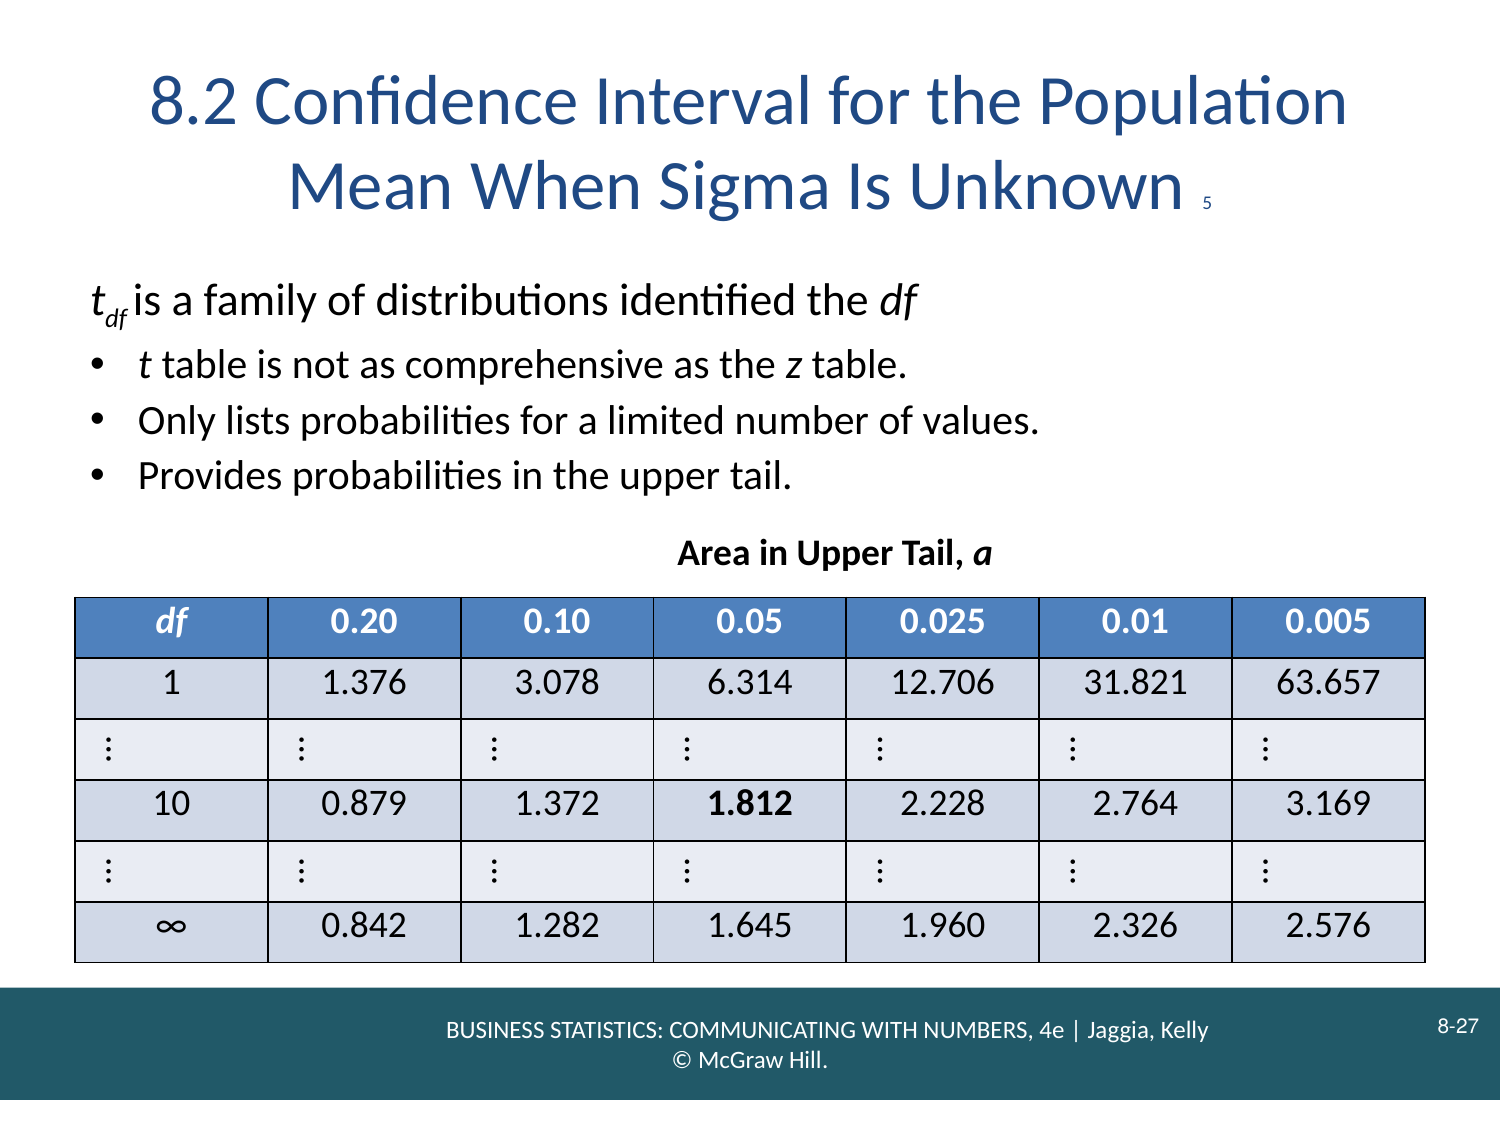

# 8.2 Confidence Interval for the Population Mean When Sigma Is Unknown 5
tdf is a family of distributions identified the df
t table is not as comprehensive as the z table.
Only lists probabilities for a limited number of values.
Provides probabilities in the upper tail.
Area in Upper Tail, a
| df | 0.20 | 0.10 | 0.05 | 0.025 | 0.01 | 0.005 |
| --- | --- | --- | --- | --- | --- | --- |
| 1 | 1.376 | 3.078 | 6.314 | 12.706 | 31.821 | 63.657 |
| … | … | … | … | … | … | … |
| 10 | 0.879 | 1.372 | 1.812 | 2.228 | 2.764 | 3.169 |
| … | … | … | … | … | … | … |
| ∞ | 0.842 | 1.282 | 1.645 | 1.960 | 2.326 | 2.576 |